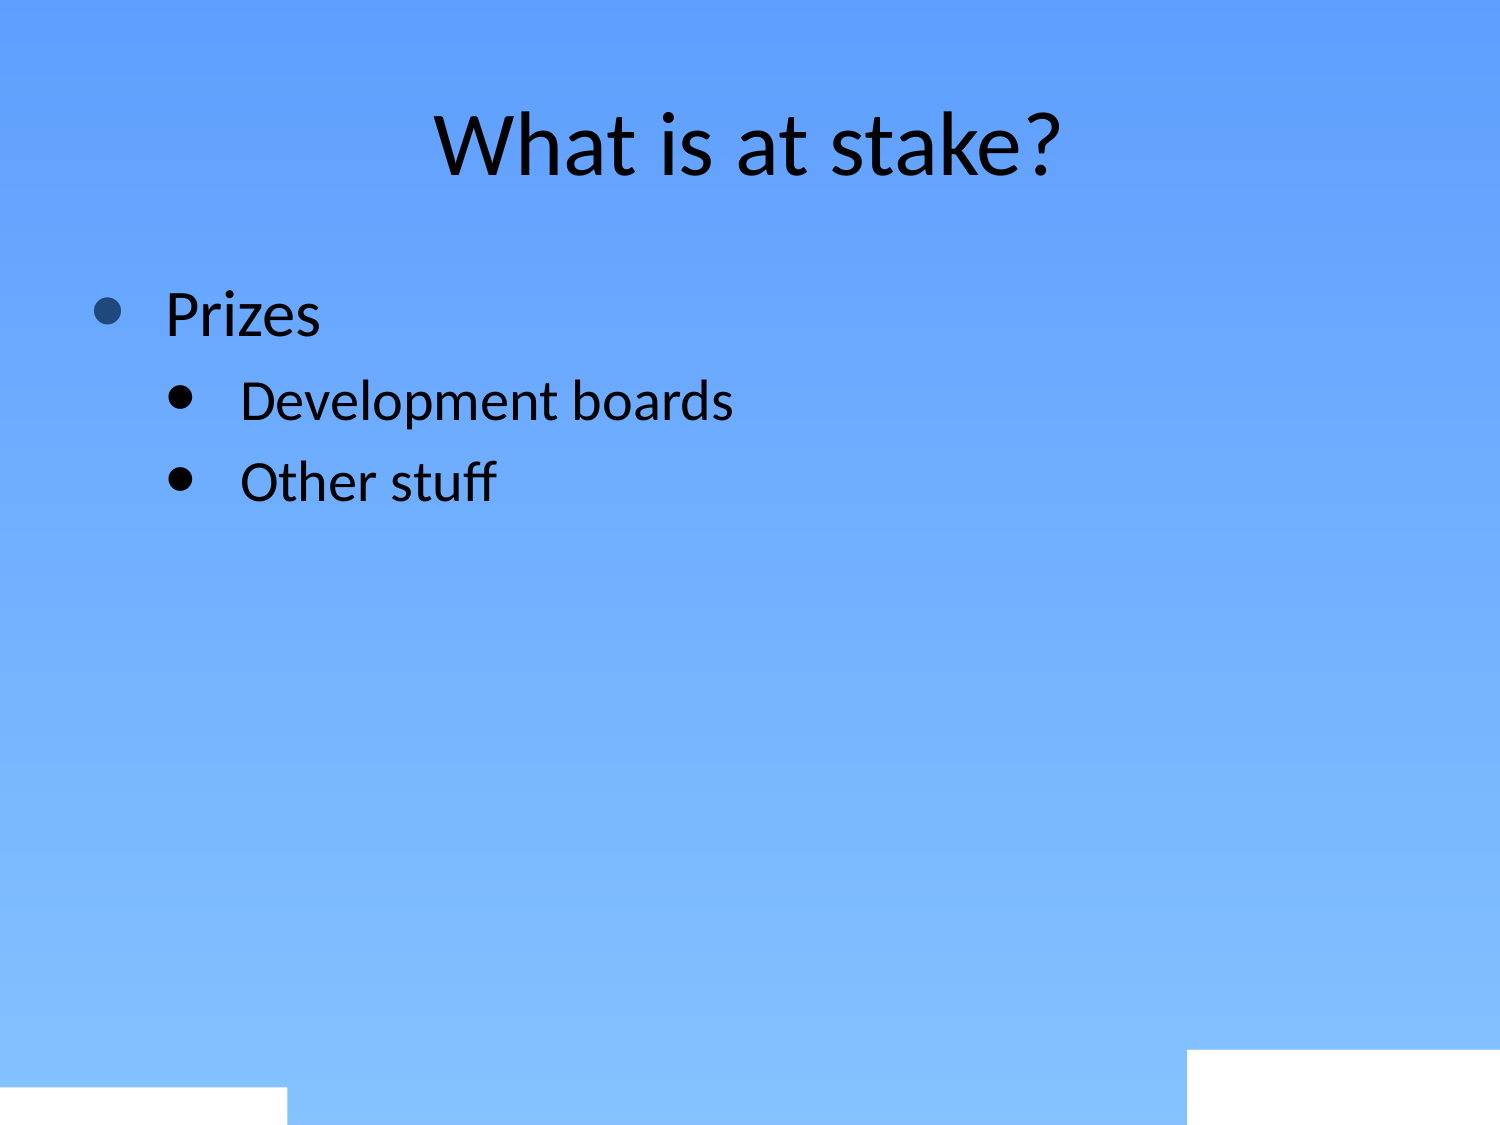

# What is at stake?
Prizes
Development boards
Other stuff